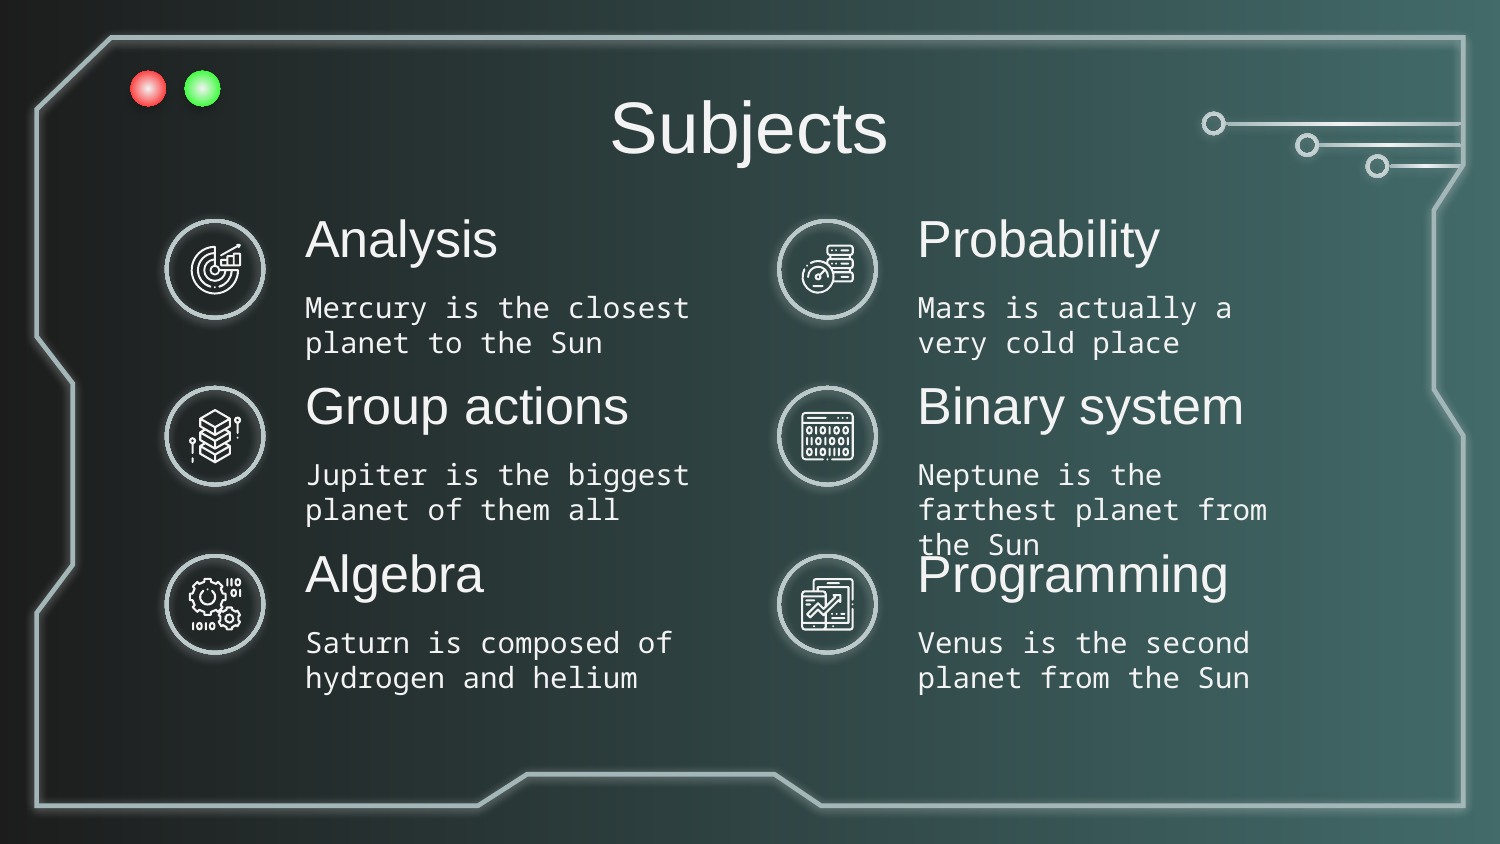

Subjects

# Analysis
Probability

Mercury is the closest planet to the Sun
Mars is actually a very cold place
Group actions
Binary system

Jupiter is the biggest planet of them all
Neptune is the farthest planet from the Sun
Algebra
Programming

Saturn is composed of hydrogen and helium
Venus is the second planet from the Sun